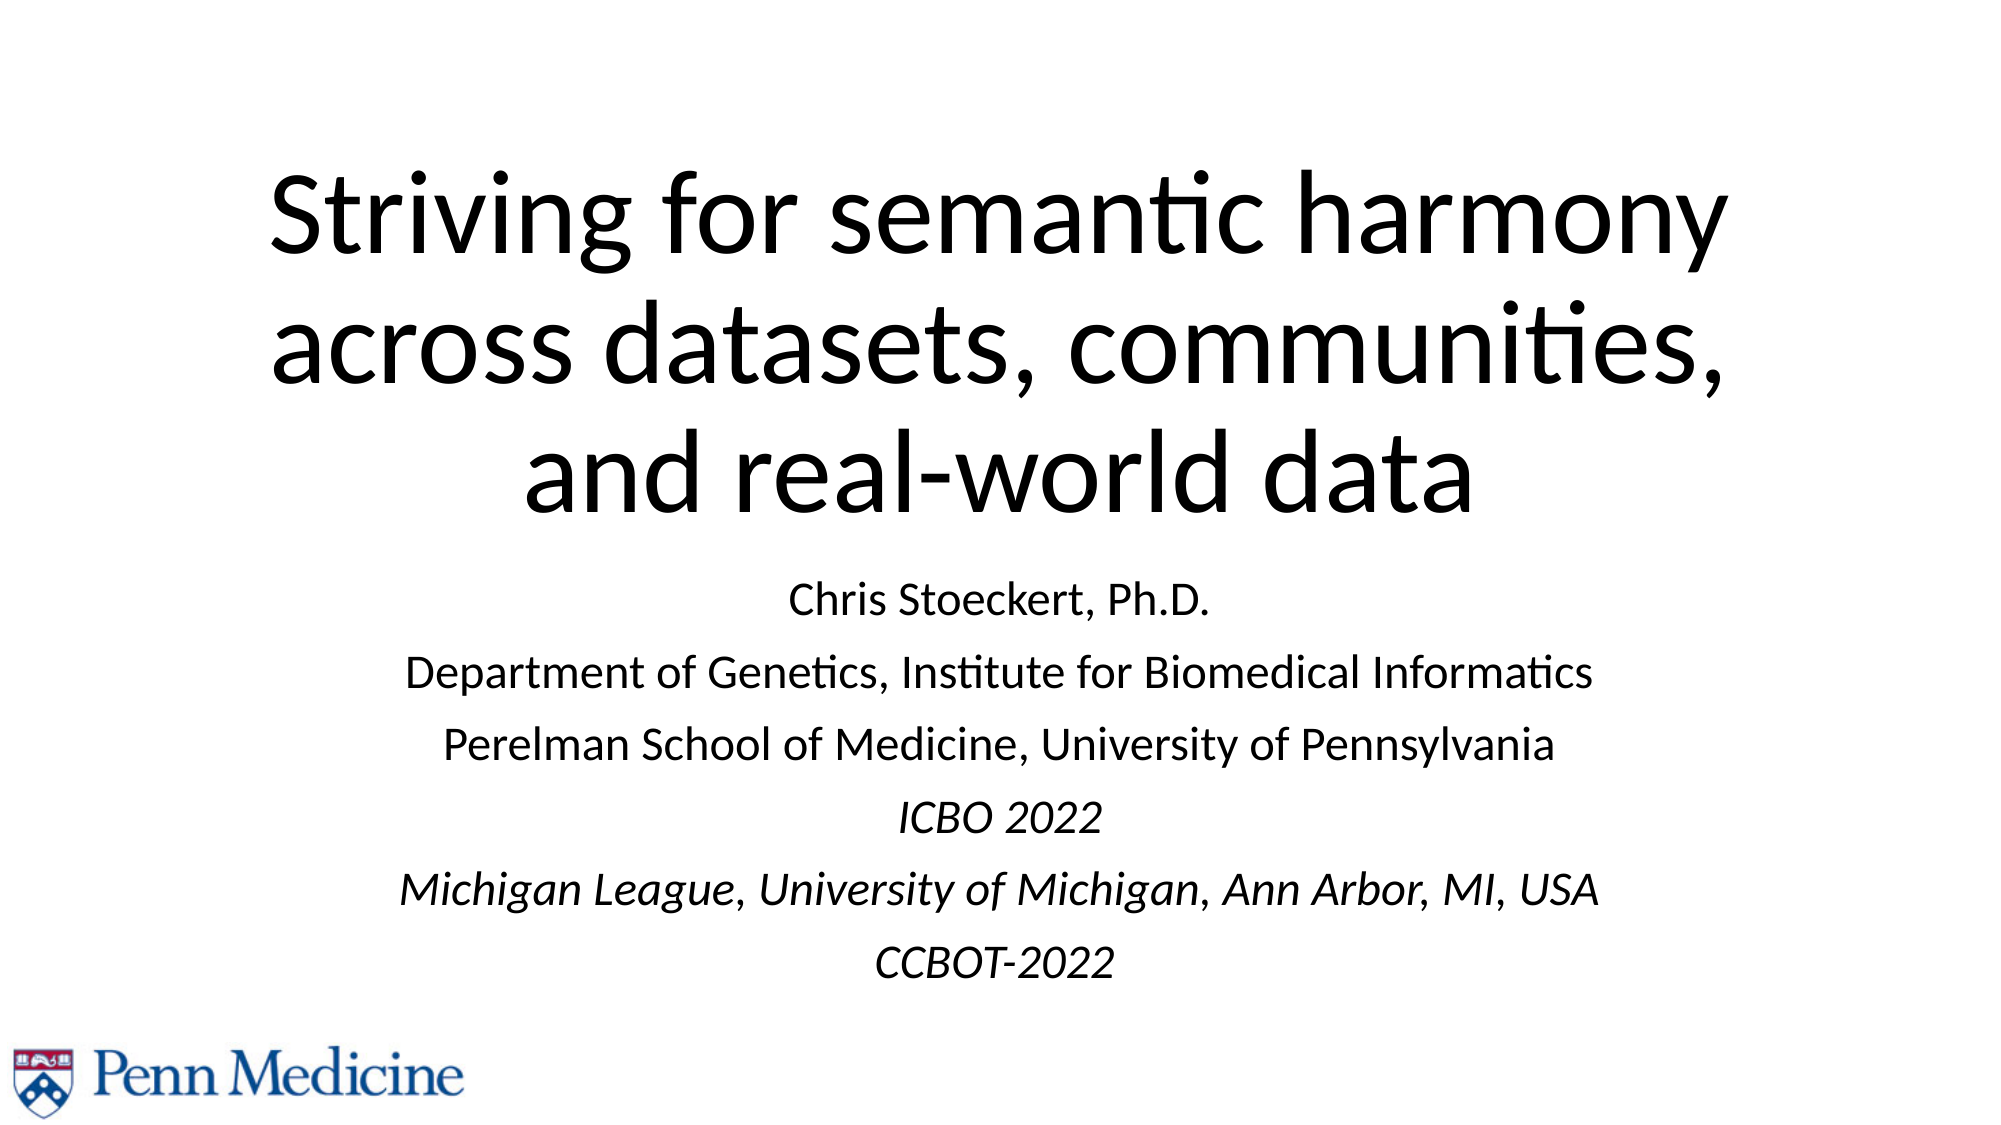

# Striving for semantic harmony across datasets, communities, and real-world data
Chris Stoeckert, Ph.D.
Department of Genetics, Institute for Biomedical Informatics
Perelman School of Medicine, University of Pennsylvania
ICBO 2022
Michigan League, University of Michigan, Ann Arbor, MI, USA
CCBOT-2022